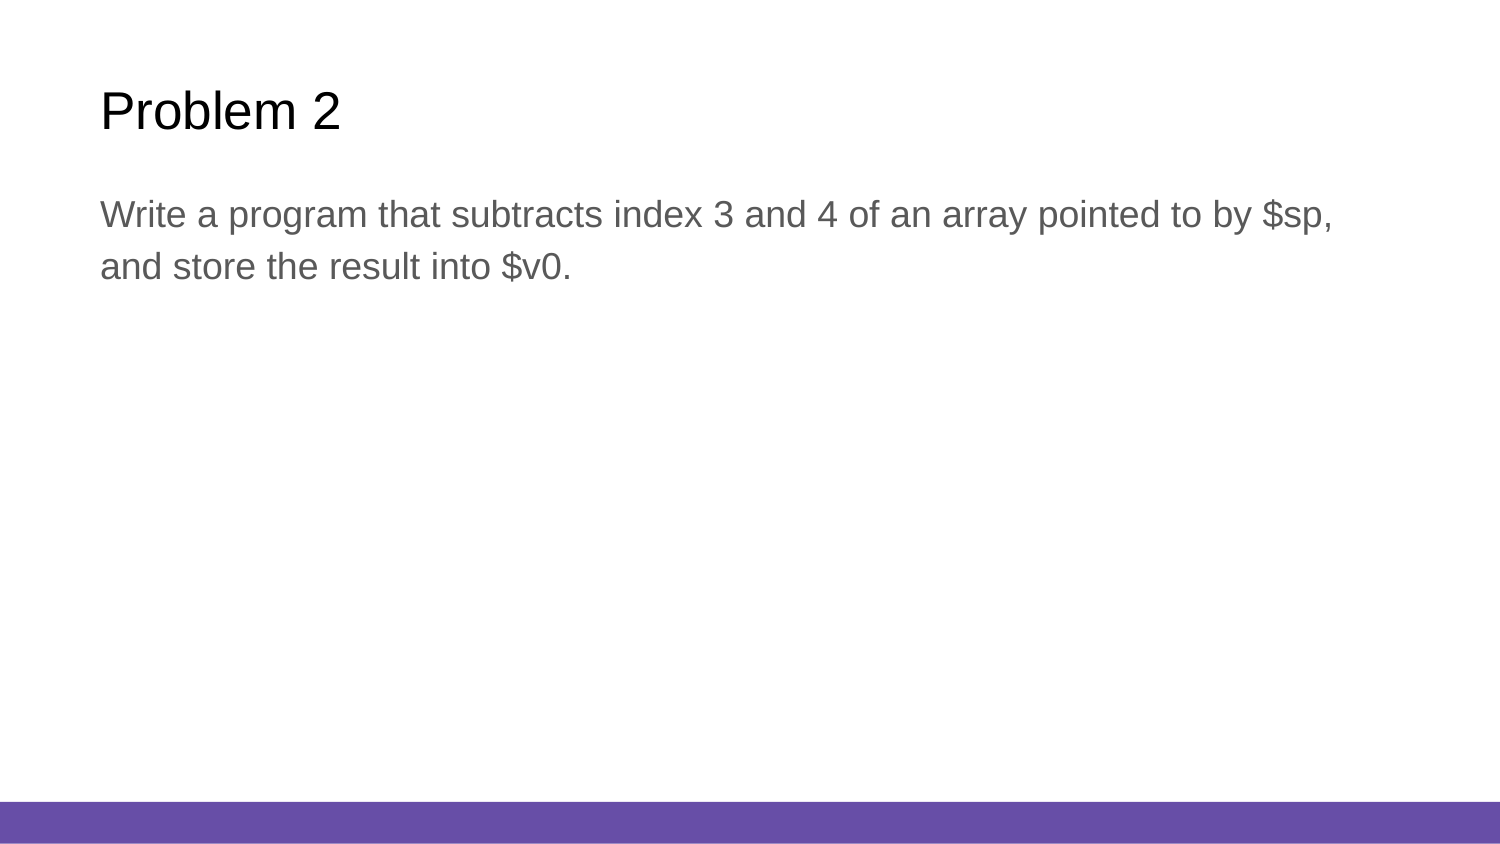

# Problem 2
Write a program that subtracts index 3 and 4 of an array pointed to by $sp, and store the result into $v0.